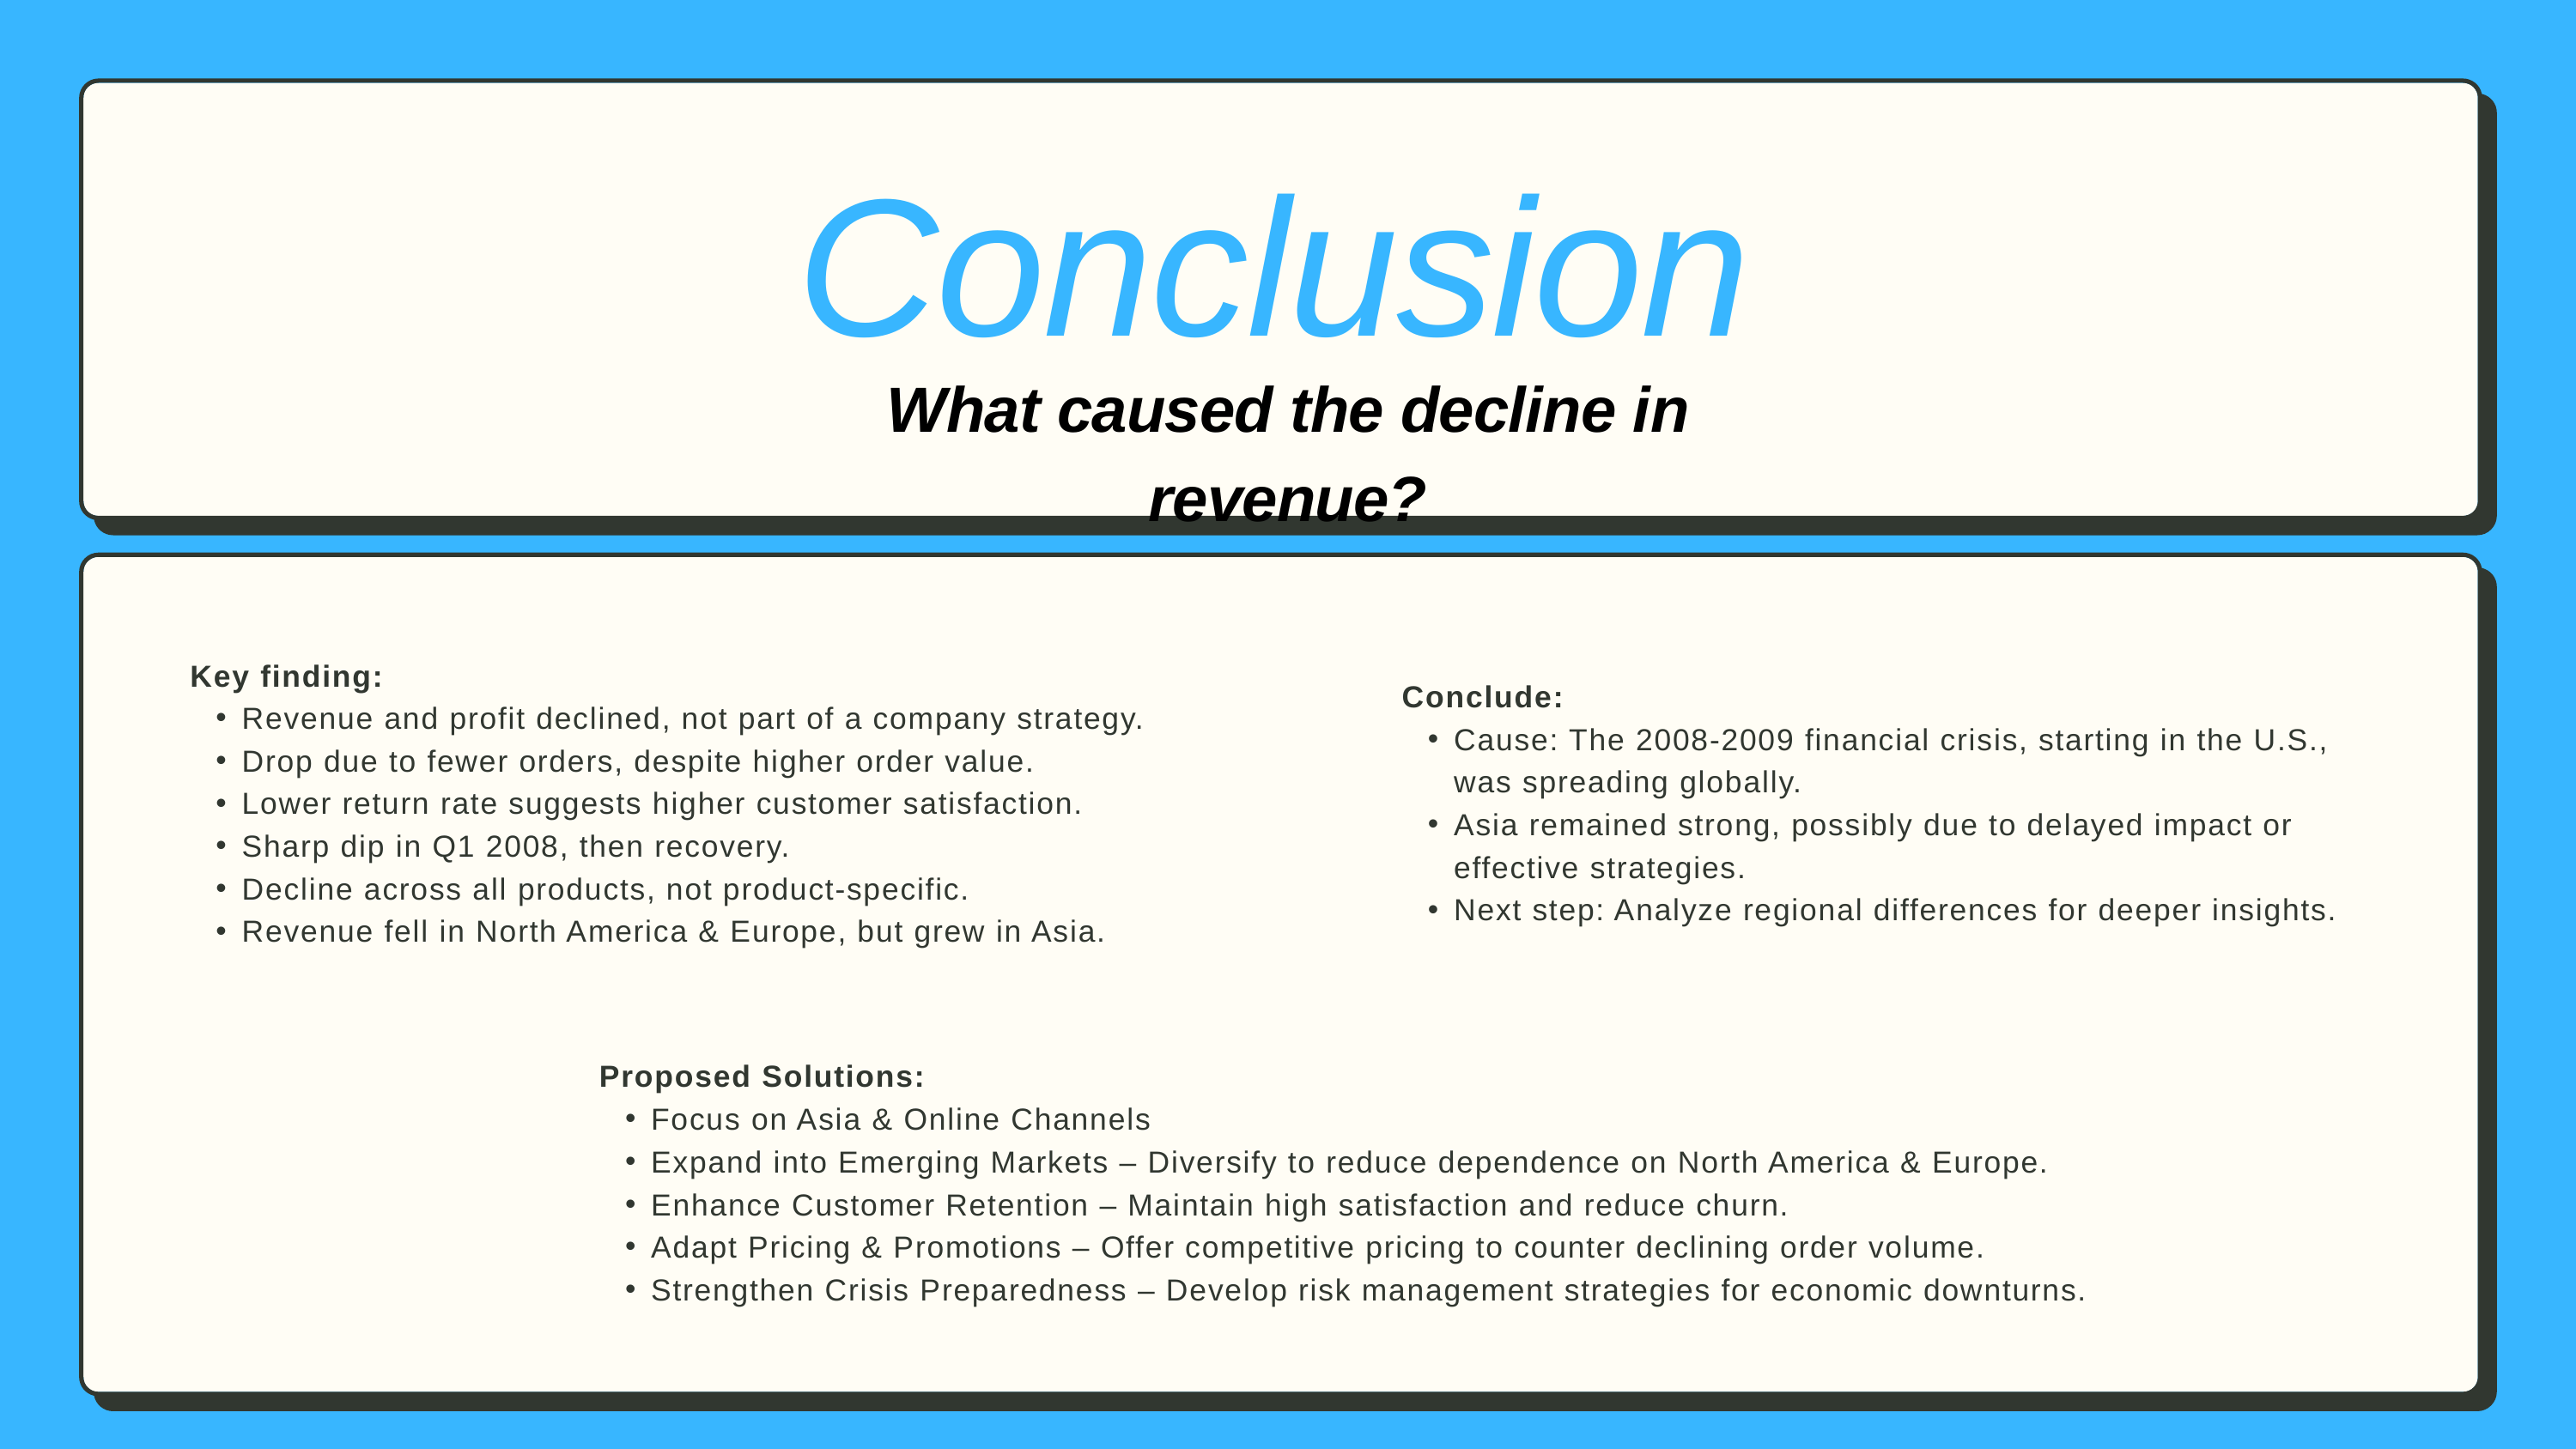

Conclusion
What caused the decline in revenue?

Key finding:
Revenue and profit declined, not part of a company strategy.
Drop due to fewer orders, despite higher order value.
Lower return rate suggests higher customer satisfaction.
Sharp dip in Q1 2008, then recovery.
Decline across all products, not product-specific.
Revenue fell in North America & Europe, but grew in Asia.

Conclude:
Cause: The 2008-2009 financial crisis, starting in the U.S., was spreading globally.
Asia remained strong, possibly due to delayed impact or effective strategies.
Next step: Analyze regional differences for deeper insights.

Proposed Solutions:
Focus on Asia & Online Channels
Expand into Emerging Markets – Diversify to reduce dependence on North America & Europe.
Enhance Customer Retention – Maintain high satisfaction and reduce churn.
Adapt Pricing & Promotions – Offer competitive pricing to counter declining order volume.
Strengthen Crisis Preparedness – Develop risk management strategies for economic downturns.